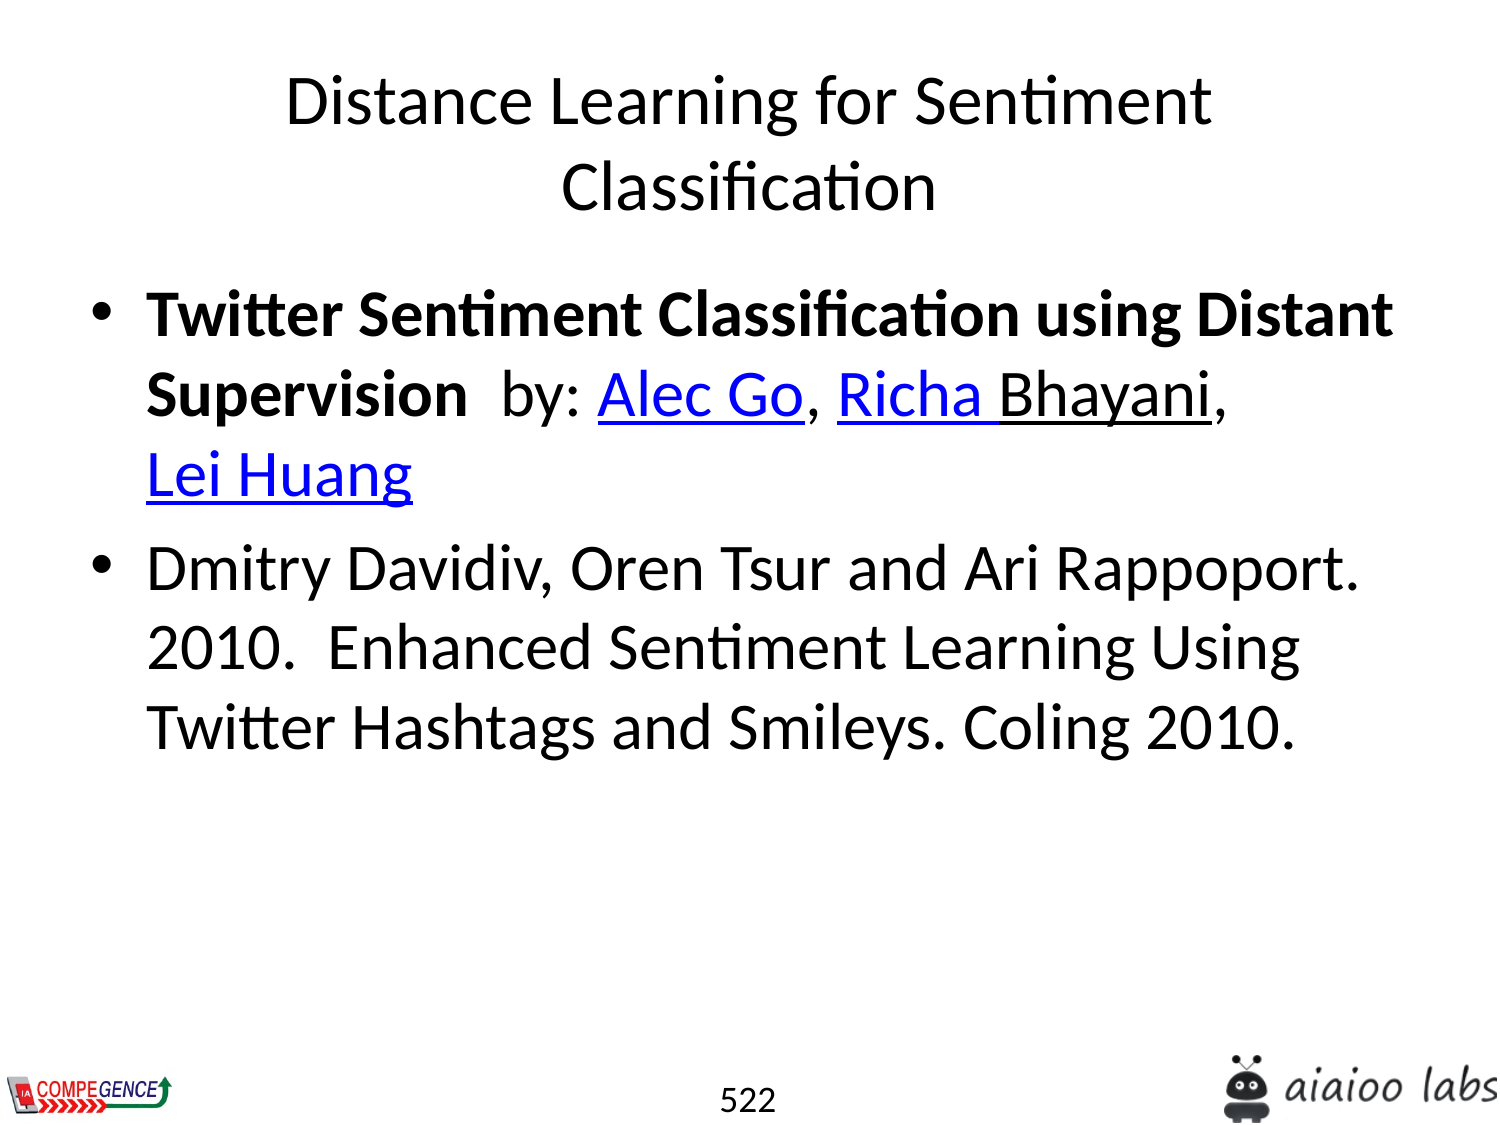

# Distance Learning for Sentiment Classification
Twitter Sentiment Classification using Distant Supervision  by: Alec Go, Richa Bhayani, Lei Huang
Dmitry Davidiv, Oren Tsur and Ari Rappoport. 2010.  Enhanced Sentiment Learning Using Twitter Hashtags and Smileys. Coling 2010.